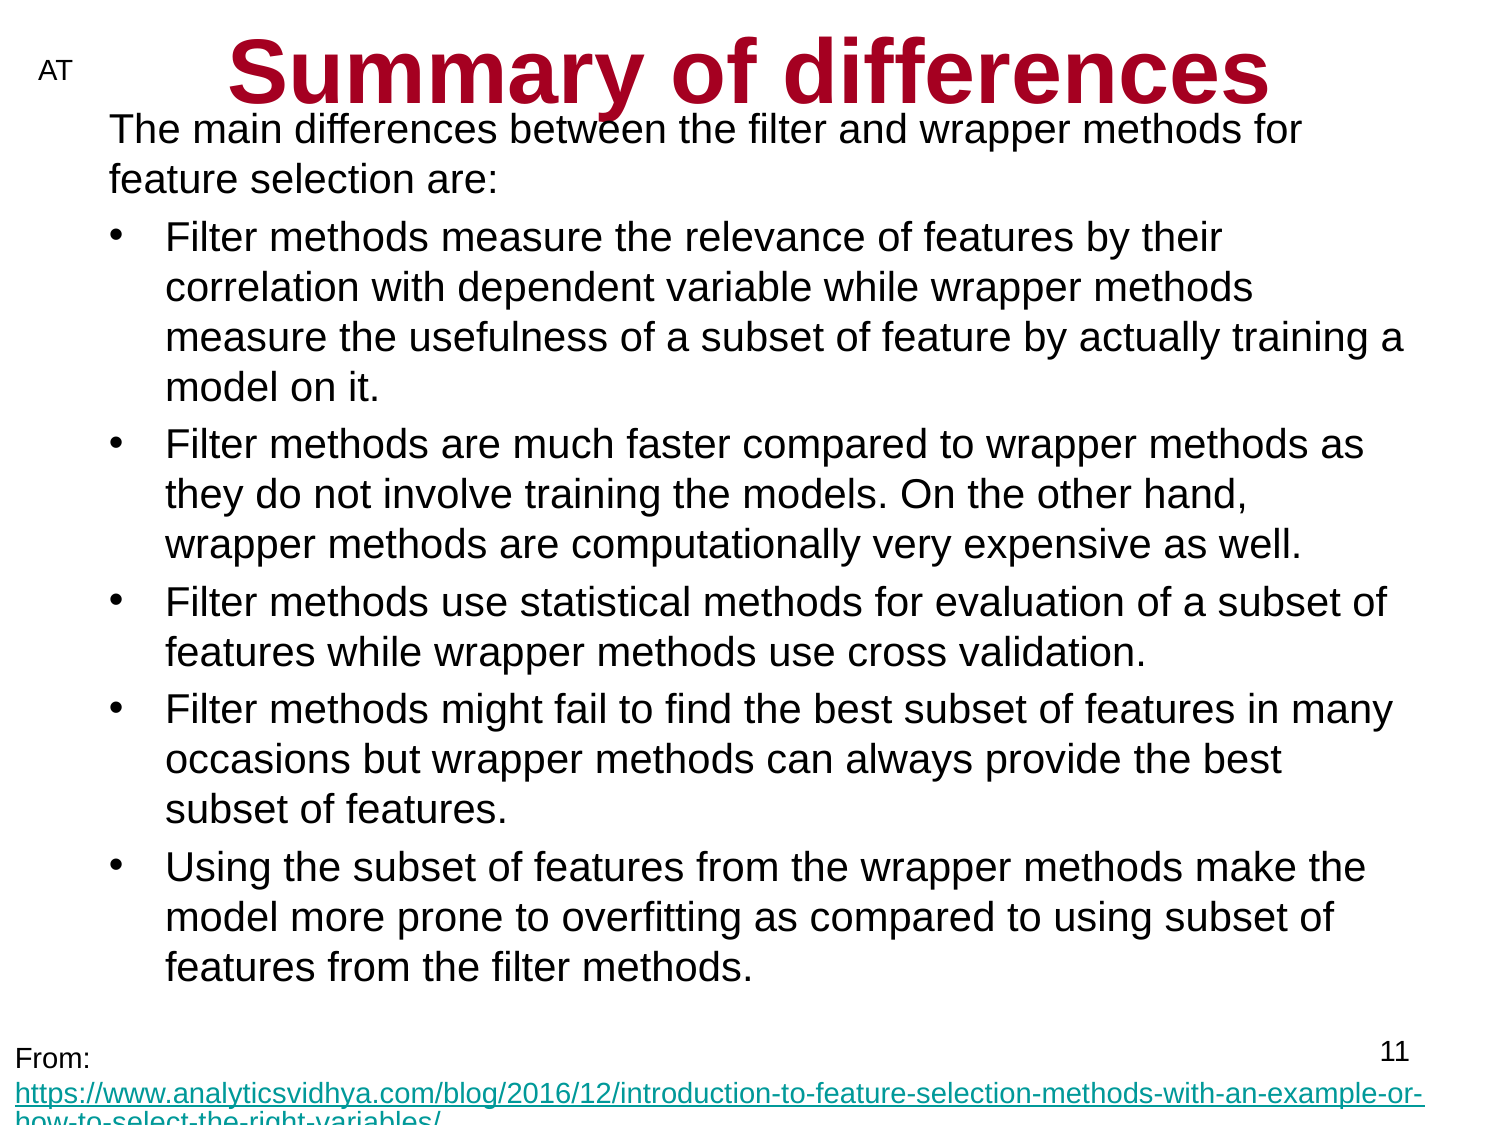

# Summary of differences
AT
The main differences between the filter and wrapper methods for feature selection are:
Filter methods measure the relevance of features by their correlation with dependent variable while wrapper methods measure the usefulness of a subset of feature by actually training a model on it.
Filter methods are much faster compared to wrapper methods as they do not involve training the models. On the other hand, wrapper methods are computationally very expensive as well.
Filter methods use statistical methods for evaluation of a subset of features while wrapper methods use cross validation.
Filter methods might fail to find the best subset of features in many occasions but wrapper methods can always provide the best subset of features.
Using the subset of features from the wrapper methods make the model more prone to overfitting as compared to using subset of features from the filter methods.

	11
From: https://www.analyticsvidhya.com/blog/2016/12/introduction-to-feature-selection-methods-with-an-example-or-how-to-select-the-right-variables/